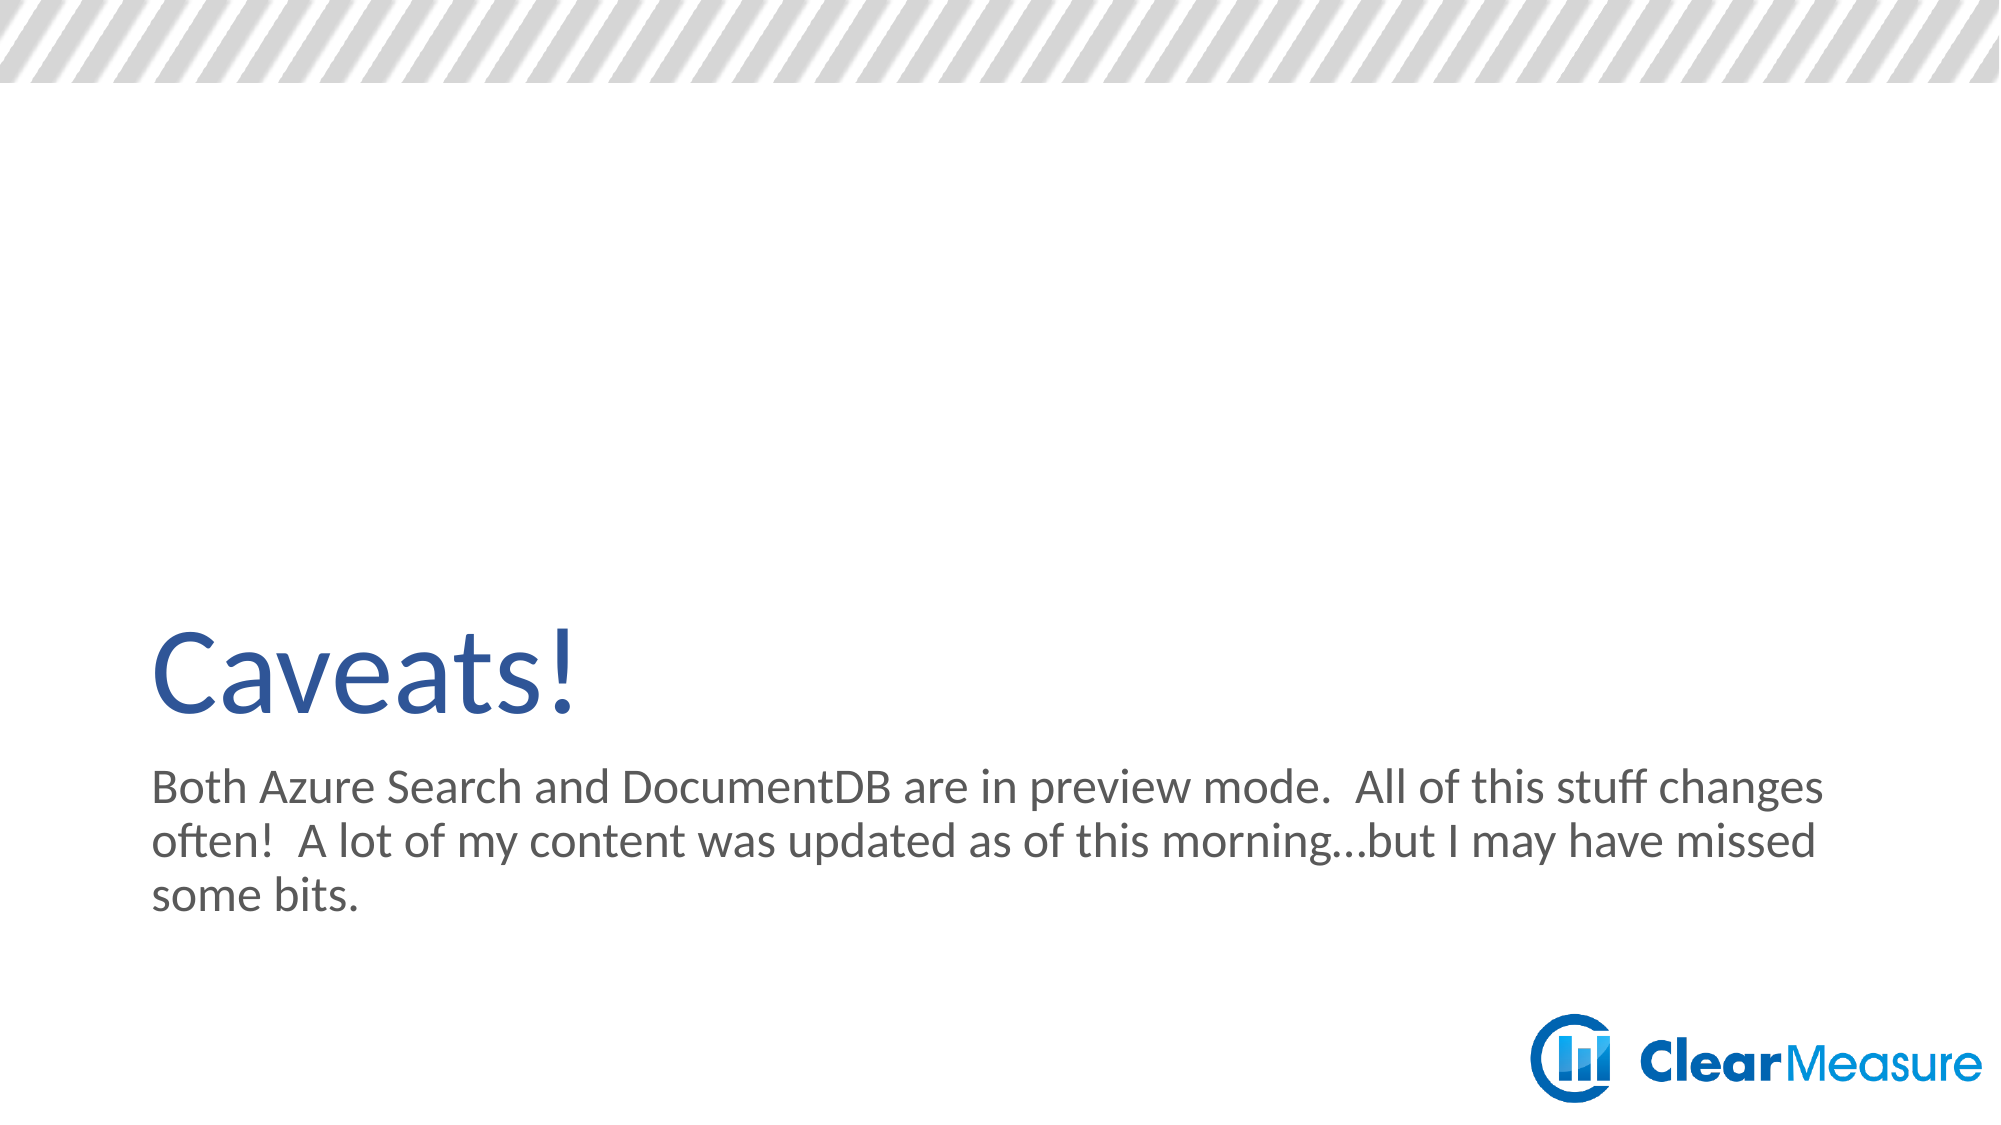

# Caveats!
Both Azure Search and DocumentDB are in preview mode.  All of this stuff changes often!  A lot of my content was updated as of this morning…but I may have missed some bits.